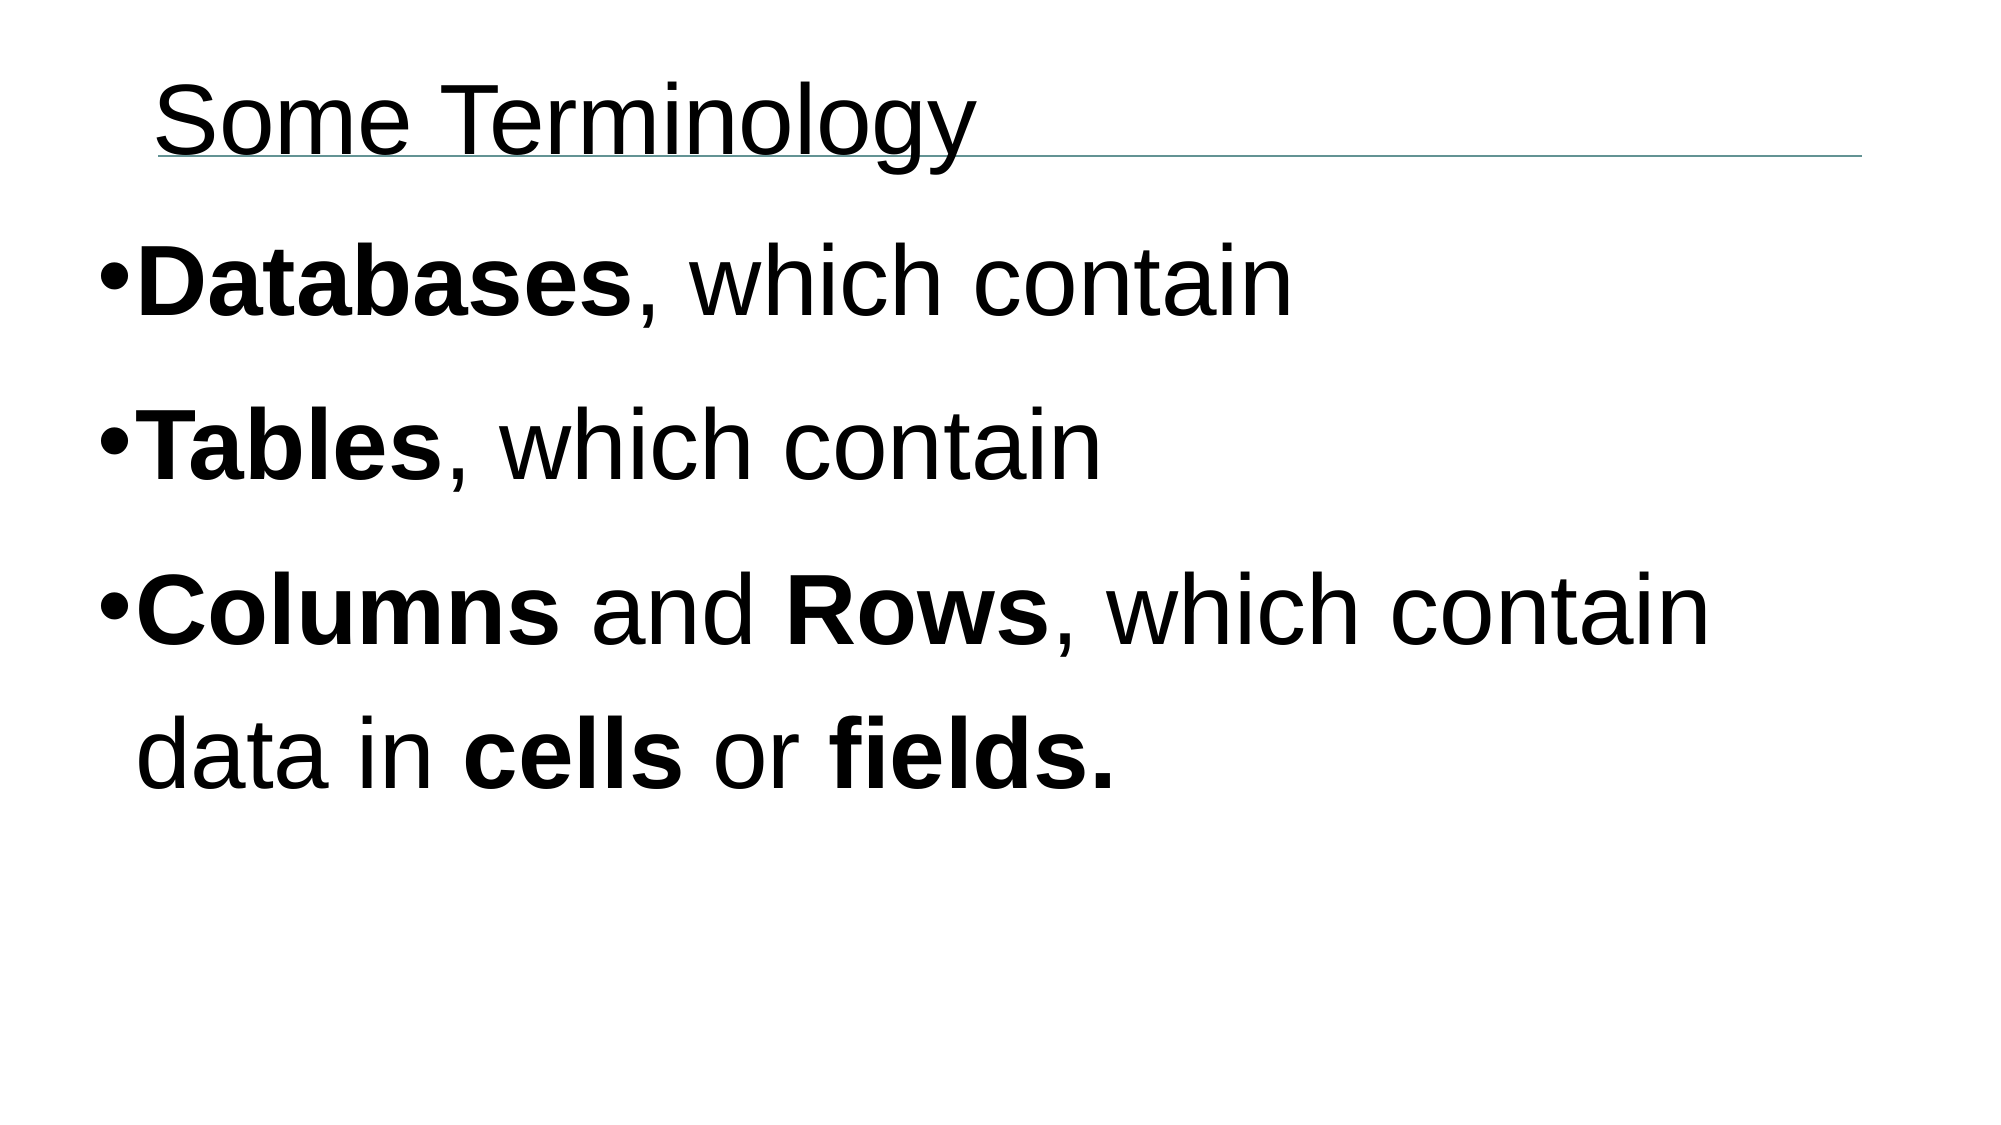

# Some Terminology
Databases, which contain
Tables, which contain
Columns and Rows, which contain data in cells or fields.